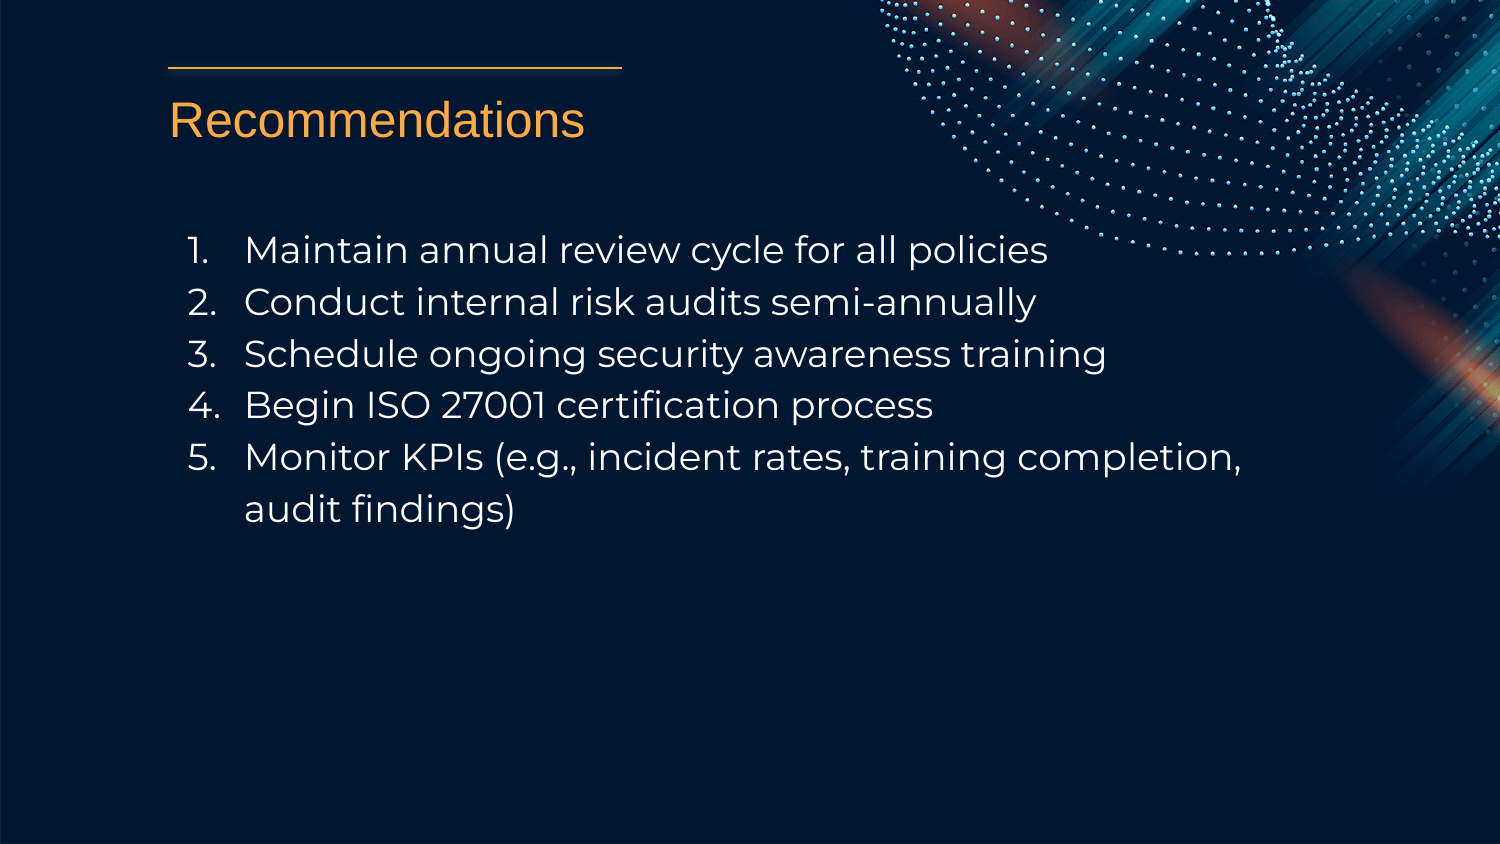

# Recommendations
Maintain annual review cycle for all policies
Conduct internal risk audits semi-annually
Schedule ongoing security awareness training
Begin ISO 27001 certification process
Monitor KPIs (e.g., incident rates, training completion, audit findings)